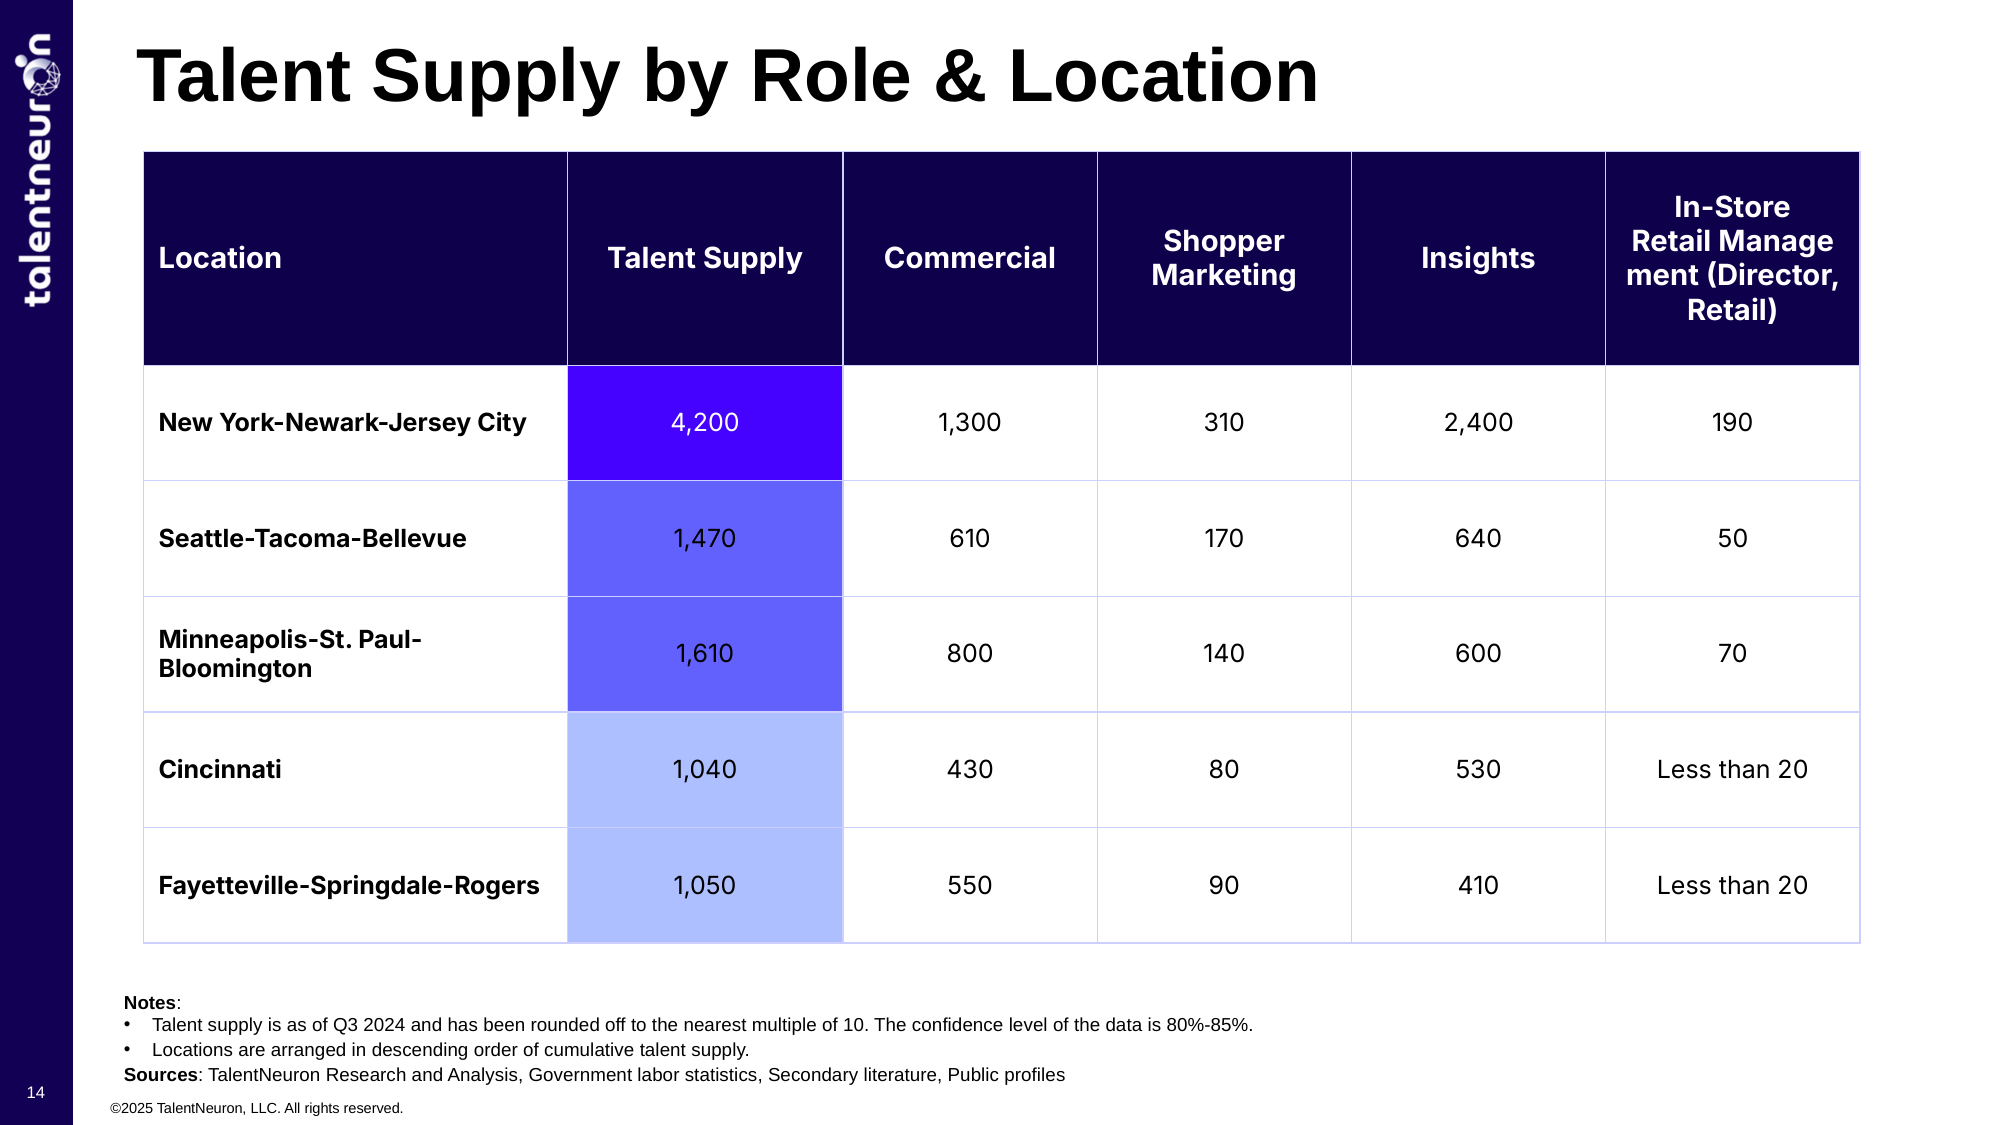

Talent Supply by Role & Location
| Location​ | Talent Supply​ | Commercial​ | Shopper Marketing​ | Insights​ | In-Store Retail Management (Director, Retail)​ |
| --- | --- | --- | --- | --- | --- |
| New York-Newark-Jersey City​ | 4,200​ | 1,300​ | 310​ | 2,400​ | 190​ |
| Seattle-Tacoma-Bellevue​ | 1,470​ | 610​ | 170​ | 640​ | 50​ |
| Minneapolis-St. Paul-Bloomington​ | 1,610​ | 800​ | 140​ | 600​ | 70​ |
| Cincinnati​ | 1,040​ | 430​ | 80​ | 530​ | Less than 20​ |
| Fayetteville-Springdale-Rogers​ | 1,050​ | 550​ | 90​ | 410​ | Less than 20​ |

Notes:
Talent supply is as of Q3 2024 and has been rounded off to the nearest multiple of 10. The confidence level of the data is 80%-85%.
Locations are arranged in descending order of cumulative talent supply.
Sources: TalentNeuron Research and Analysis, Government labor statistics, Secondary literature, Public profiles

14